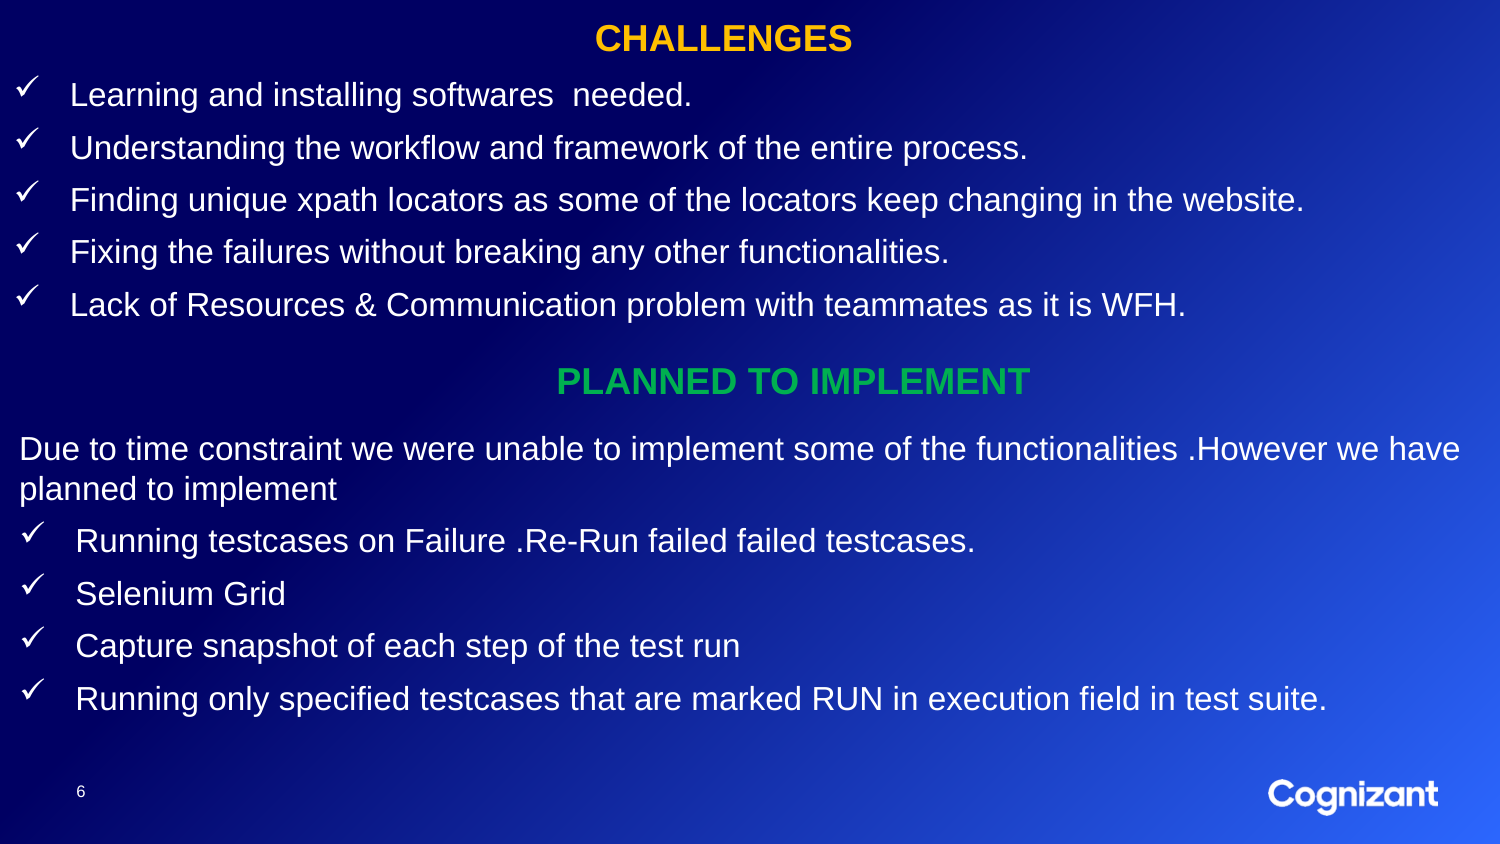

# CHALLENGES
Learning and installing softwares  needed.
Understanding the workflow and framework of the entire process.
Finding unique xpath locators as some of the locators keep changing in the website.
Fixing the failures without breaking any other functionalities.
Lack of Resources & Communication problem with teammates as it is WFH.
PLANNED TO IMPLEMENT
Due to time constraint we were unable to implement some of the functionalities .However we have planned to implement
Running testcases on Failure .Re-Run failed failed testcases.
Selenium Grid
Capture snapshot of each step of the test run
Running only specified testcases that are marked RUN in execution field in test suite.

6